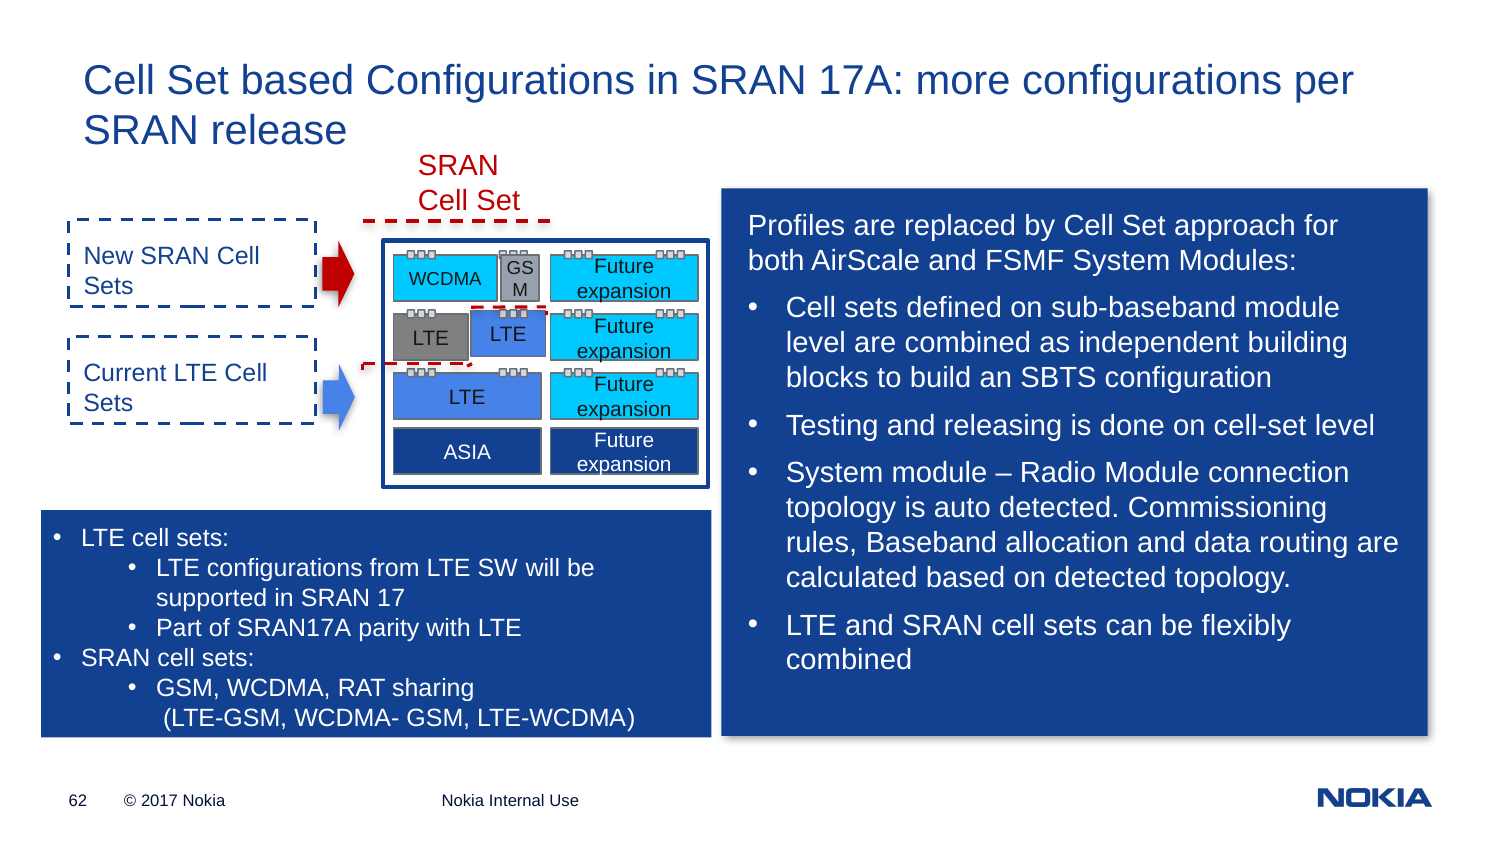

Cell Set based Configurations in SRAN 17A: more configurations per SRAN release
SRAN Cell Set
Profiles are replaced by Cell Set approach for both AirScale and FSMF System Modules:
Cell sets defined on sub-baseband module level are combined as independent building blocks to build an SBTS configuration
Testing and releasing is done on cell-set level
System module – Radio Module connection topology is auto detected. Commissioning rules, Baseband allocation and data routing are calculated based on detected topology.
LTE and SRAN cell sets can be flexibly combined
New SRAN Cell Sets

WCDMA

Future expansion

LTE

Future expansion

LTE

Future expansion
ASIA
Future expansion
GSM
LTE
Current LTE Cell Sets

99.9
LTE cell sets:
LTE configurations from LTE SW will be supported in SRAN 17
Part of SRAN17A parity with LTE
SRAN cell sets:
GSM, WCDMA, RAT sharing
 (LTE-GSM, WCDMA- GSM, LTE-WCDMA)
Nokia Internal Use